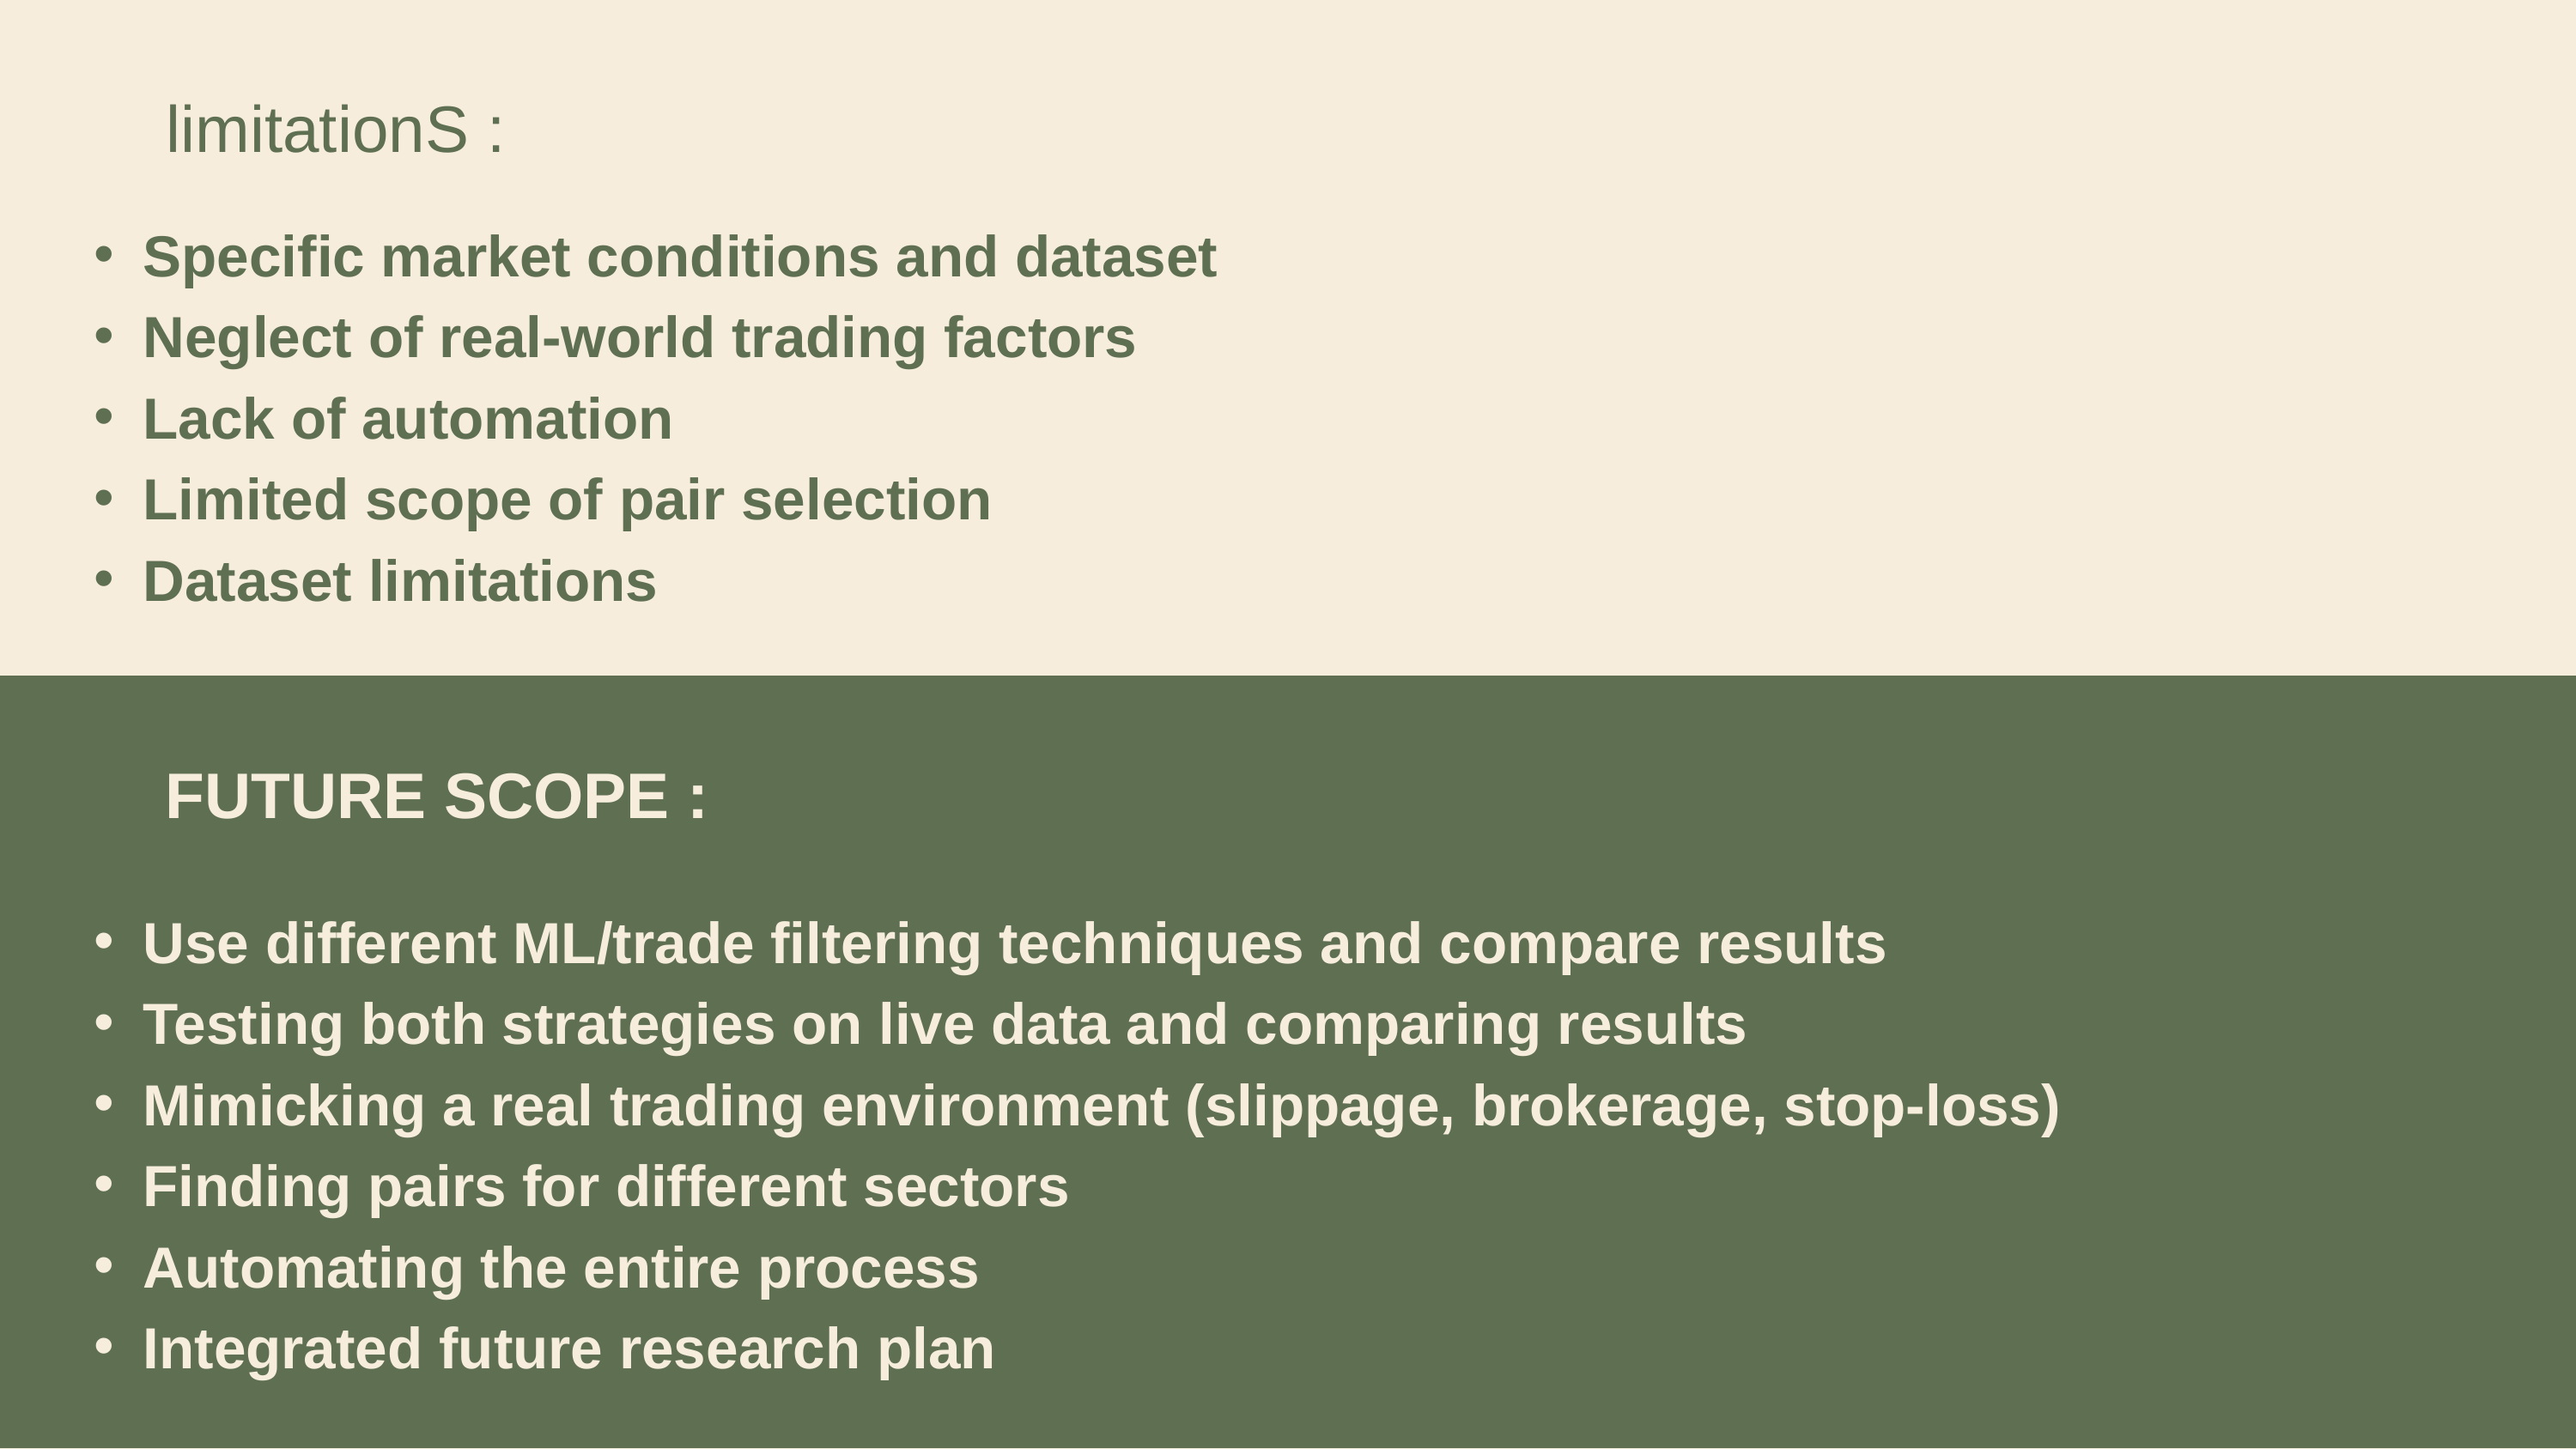

limitationS :
Specific market conditions and dataset
Neglect of real-world trading factors
Lack of automation
Limited scope of pair selection
Dataset limitations

FUTURE SCOPE :
Use different ML/trade filtering techniques and compare results
Testing both strategies on live data and comparing results
Mimicking a real trading environment (slippage, brokerage, stop-loss)
Finding pairs for different sectors
Automating the entire process
Integrated future research plan